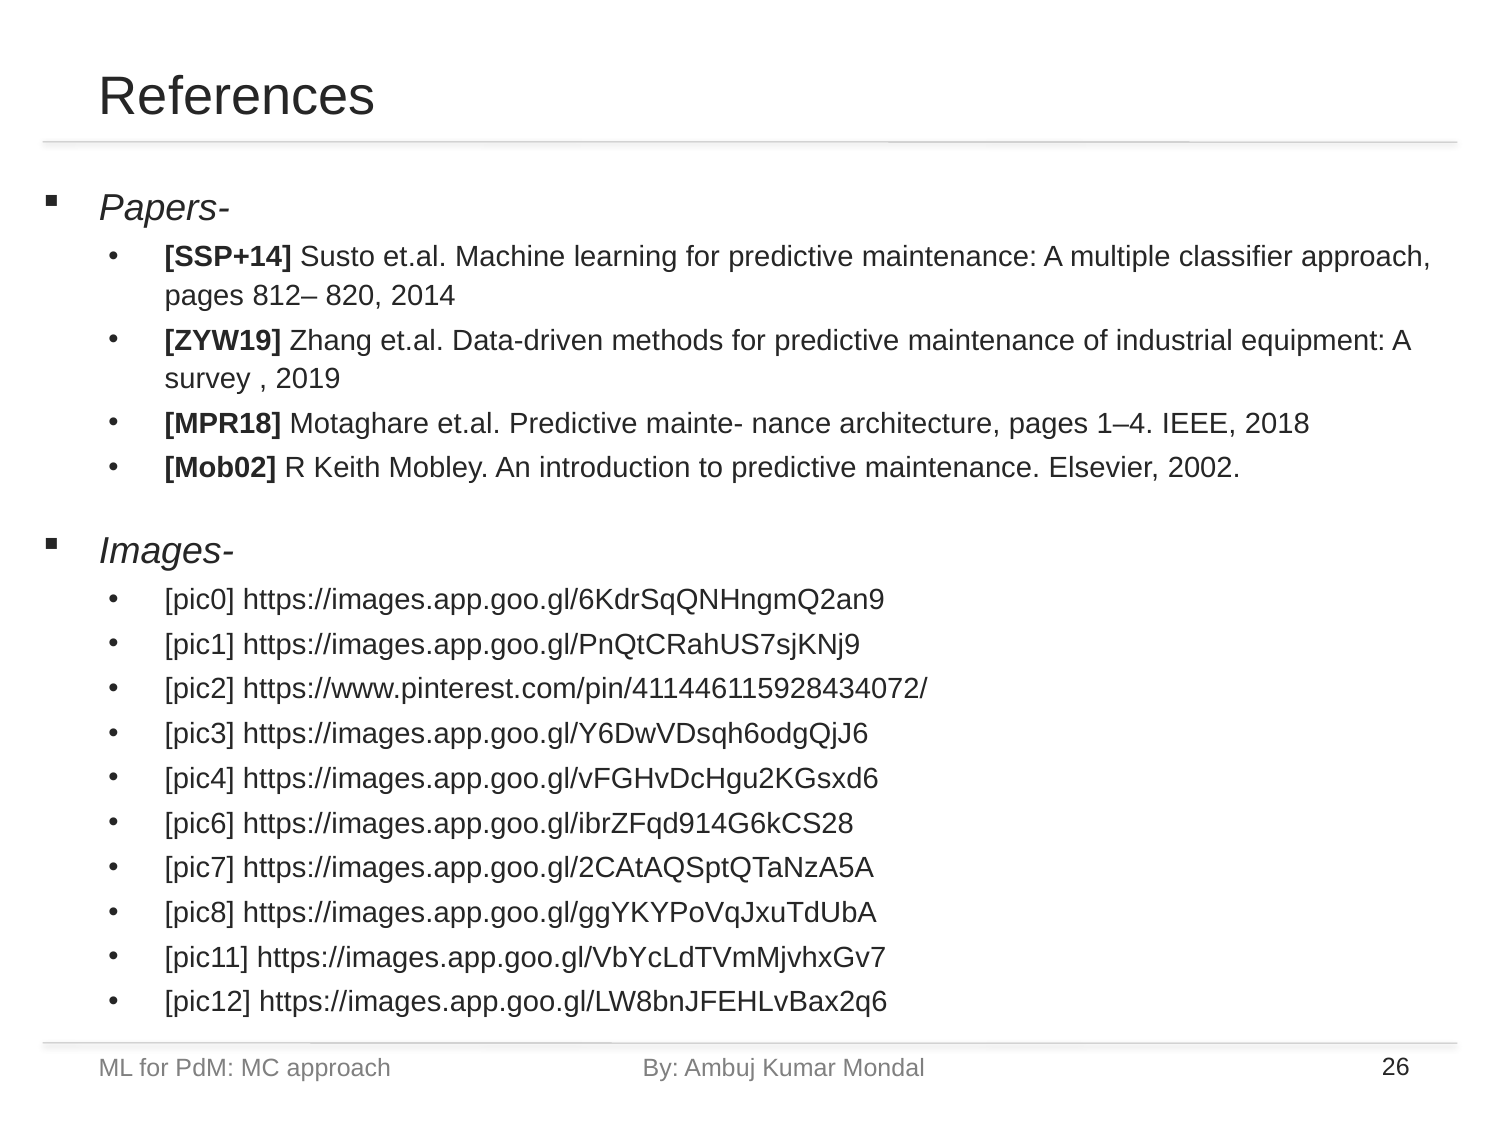

# References
Papers-
[SSP+14] Susto et.al. Machine learning for predictive maintenance: A multiple classifier approach, pages 812– 820, 2014
[ZYW19] Zhang et.al. Data-driven methods for predictive maintenance of industrial equipment: A survey , 2019
[MPR18] Motaghare et.al. Predictive mainte- nance architecture, pages 1–4. IEEE, 2018
[Mob02] R Keith Mobley. An introduction to predictive maintenance. Elsevier, 2002.
Images-
[pic0] https://images.app.goo.gl/6KdrSqQNHngmQ2an9
[pic1] https://images.app.goo.gl/PnQtCRahUS7sjKNj9
[pic2] https://www.pinterest.com/pin/411446115928434072/
[pic3] https://images.app.goo.gl/Y6DwVDsqh6odgQjJ6
[pic4] https://images.app.goo.gl/vFGHvDcHgu2KGsxd6
[pic6] https://images.app.goo.gl/ibrZFqd914G6kCS28
[pic7] https://images.app.goo.gl/2CAtAQSptQTaNzA5A
[pic8] https://images.app.goo.gl/ggYKYPoVqJxuTdUbA
[pic11] https://images.app.goo.gl/VbYcLdTVmMjvhxGv7
[pic12] https://images.app.goo.gl/LW8bnJFEHLvBax2q6

ML for PdM: MC approach		By: Ambuj Kumar Mondal